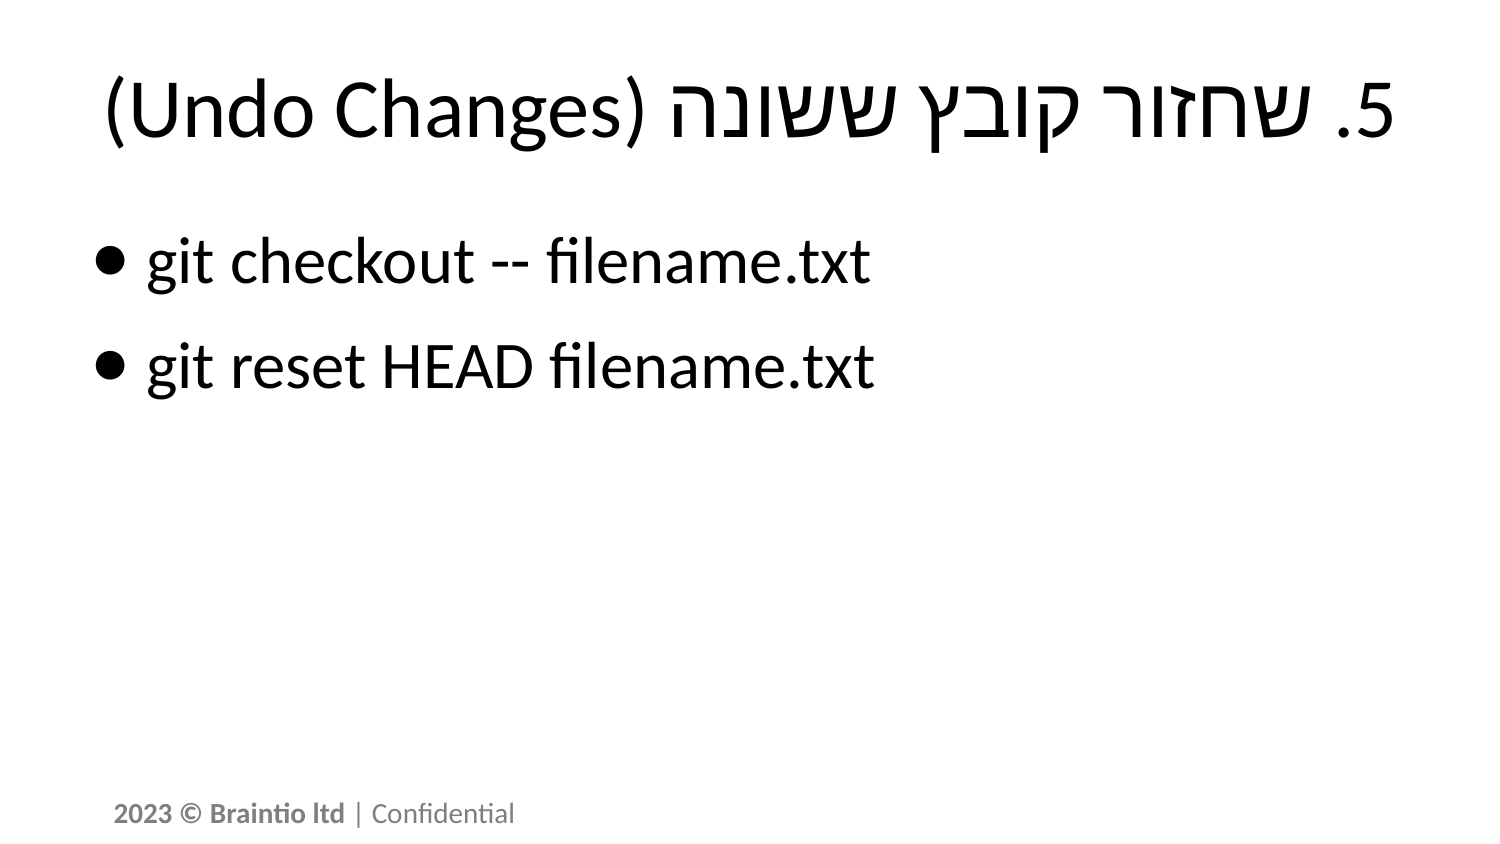

# 5. שחזור קובץ ששונה (Undo Changes)
git checkout -- filename.txt
git reset HEAD filename.txt